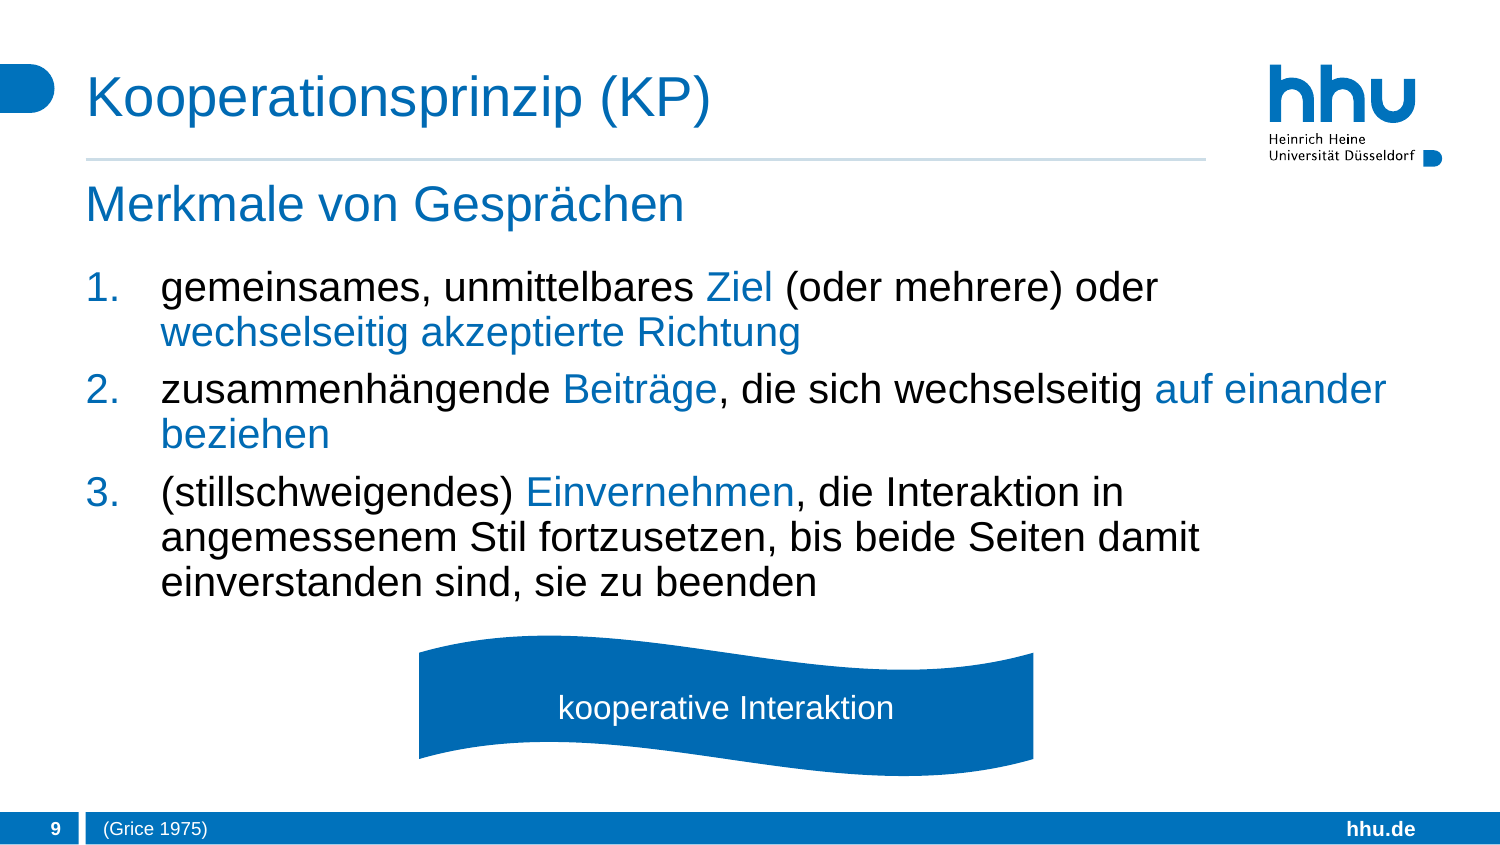

# Kooperationsprinzip (KP)
Merkmale von Gesprächen
gemeinsames, unmittelbares Ziel (oder mehrere) oder wechselseitig akzeptierte Richtung
zusammenhängende Beiträge, die sich wechselseitig auf einander beziehen
(stillschweigendes) Einvernehmen, die Interaktion in angemessenem Stil fortzusetzen, bis beide Seiten damit einverstanden sind, sie zu beenden
kooperative Interaktion
9
(Grice 1975)